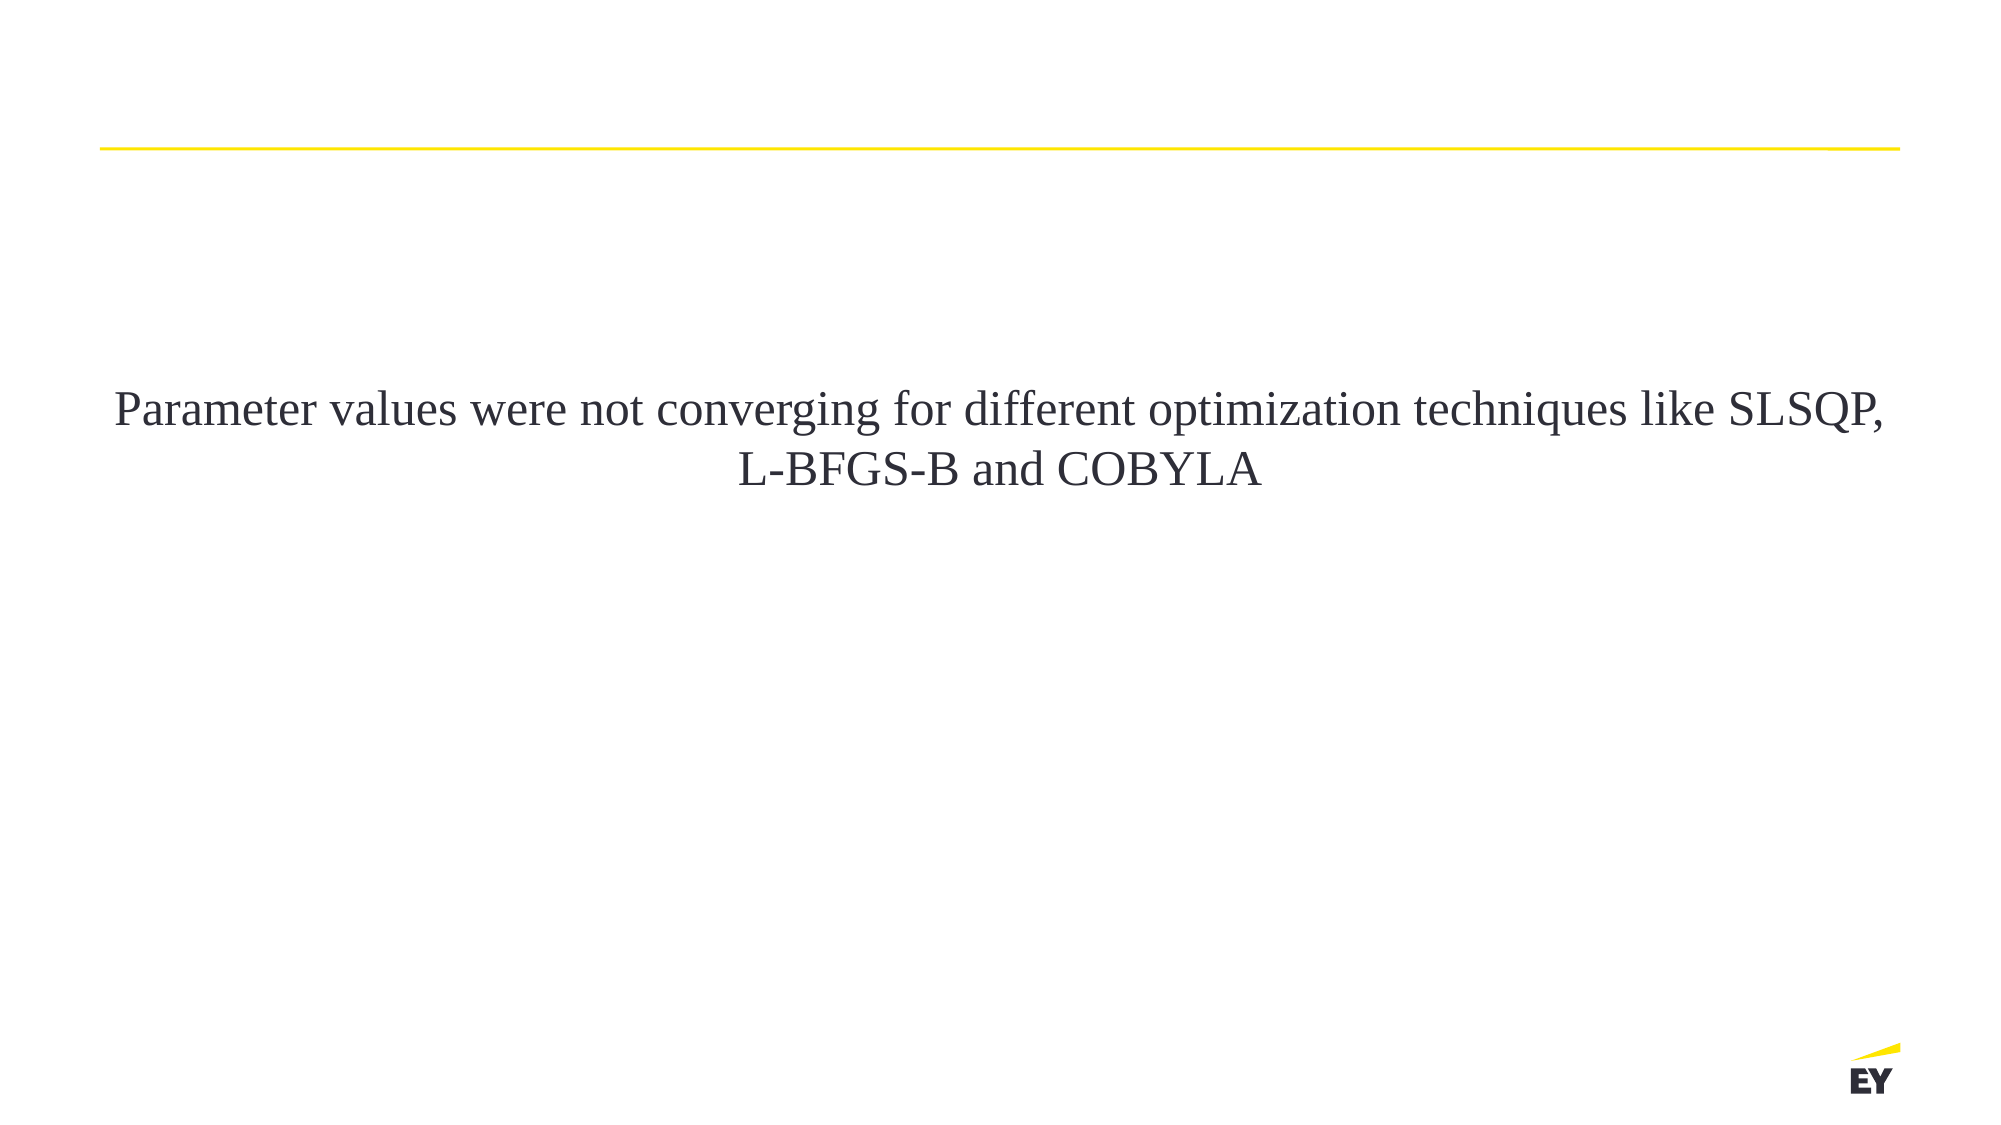

#
Parameter values were not converging for different optimization techniques like SLSQP, L-BFGS-B and COBYLA